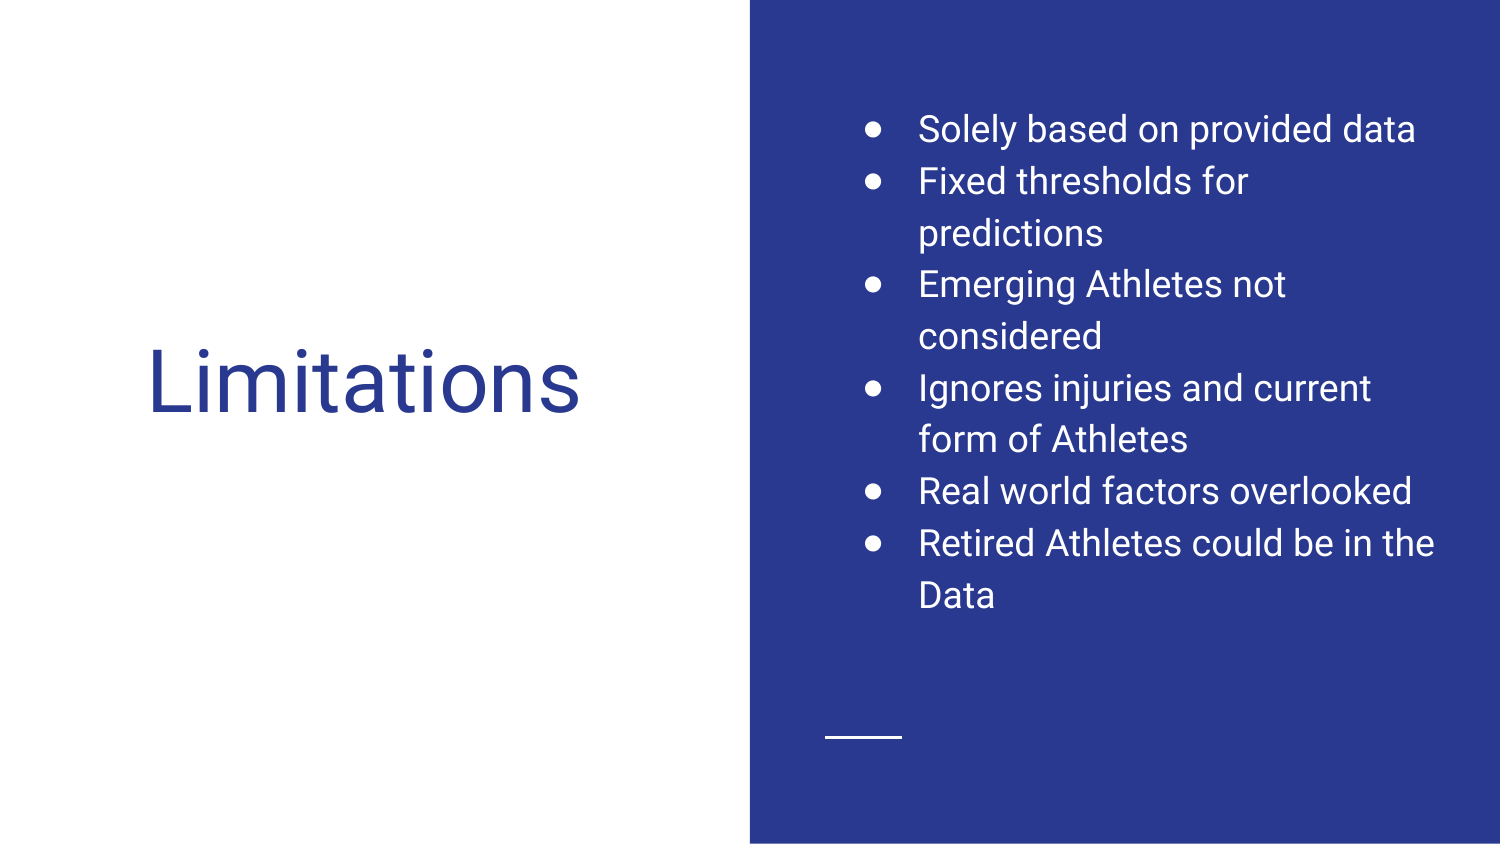

Solely based on provided data
Fixed thresholds for predictions
Emerging Athletes not considered
Ignores injuries and current form of Athletes
Real world factors overlooked
Retired Athletes could be in the Data

# Limitations